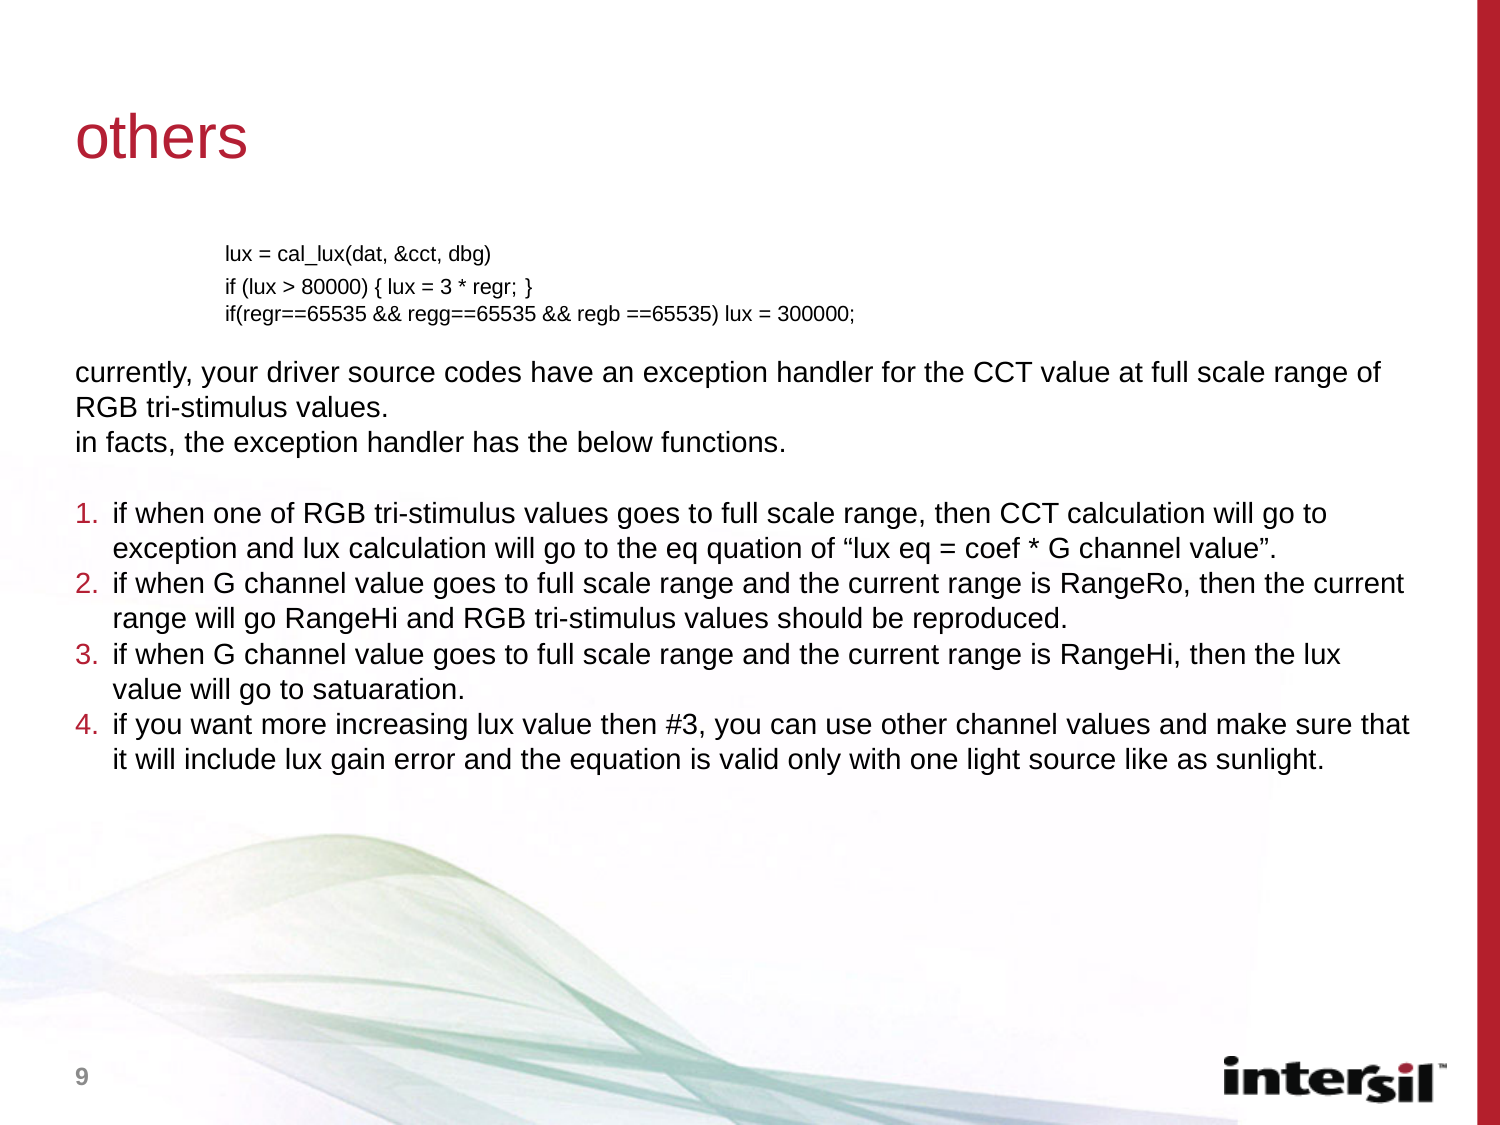

# others
 	lux = cal_lux(dat, &cct, dbg)
	if (lux > 80000) { lux = 3 * regr;	}
	if(regr==65535 && regg==65535 && regb ==65535) lux = 300000;

currently, your driver source codes have an exception handler for the CCT value at full scale range of RGB tri-stimulus values.
in facts, the exception handler has the below functions.

if when one of RGB tri-stimulus values goes to full scale range, then CCT calculation will go to exception and lux calculation will go to the eq quation of “lux eq = coef * G channel value”.
if when G channel value goes to full scale range and the current range is RangeRo, then the current range will go RangeHi and RGB tri-stimulus values should be reproduced.
if when G channel value goes to full scale range and the current range is RangeHi, then the lux value will go to satuaration.
if you want more increasing lux value then #3, you can use other channel values and make sure that it will include lux gain error and the equation is valid only with one light source like as sunlight.
9